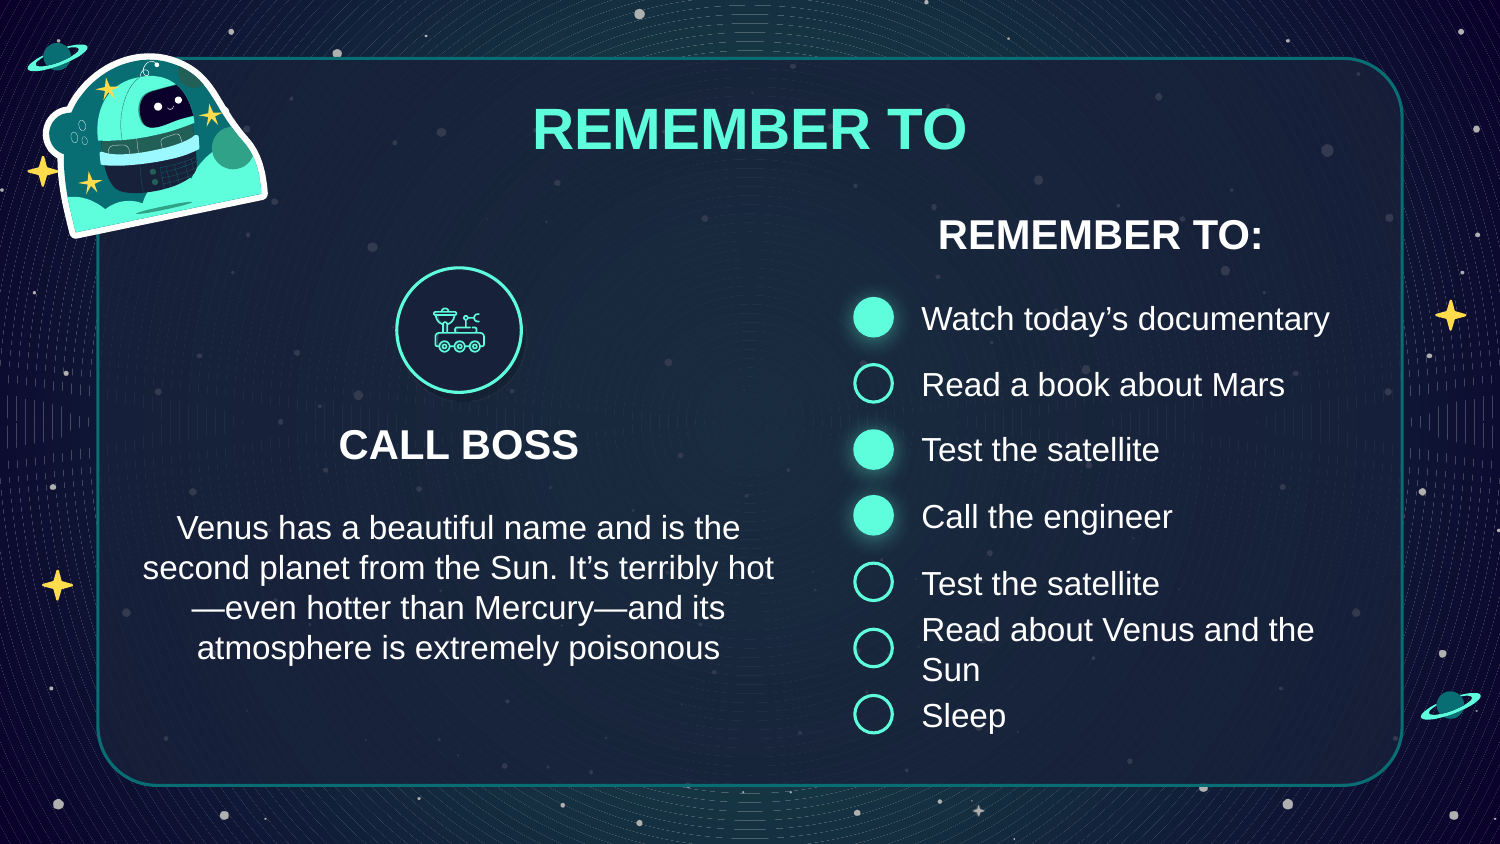

# REMEMBER TO
REMEMBER TO:

Watch today’s documentary

Read a book about Mars
CALL BOSS

Test the satellite

Venus has a beautiful name and is the second planet from the Sun. It’s terribly hot—even hotter than Mercury—and its atmosphere is extremely poisonous
Call the engineer

Test the satellite

Read about Venus and the Sun

Sleep